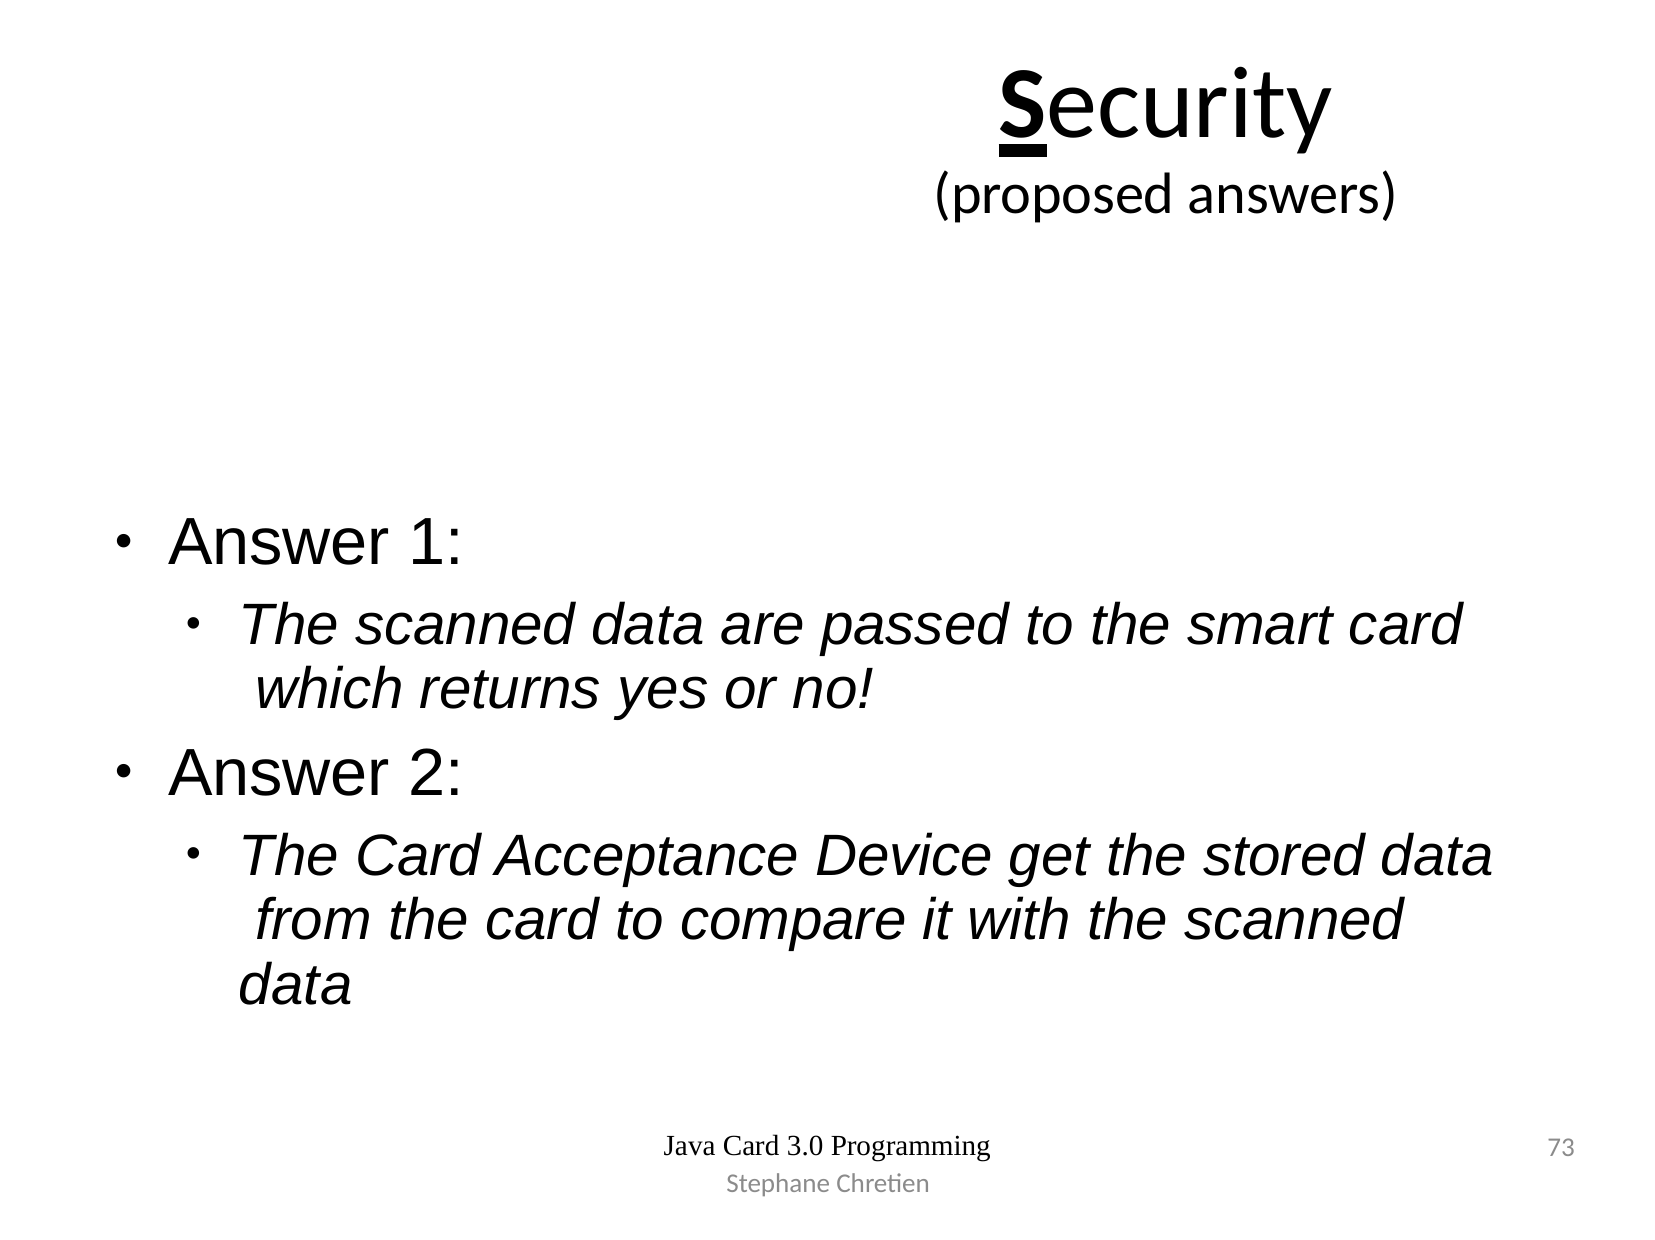

# Security
(proposed answers)
Answer 1:
●
The scanned data are passed to the smart card  which returns yes or no!
Answer 2:
●
●
The Card Acceptance Device get the stored data  from the card to compare it with the scanned  data
●
Java Card 3.0 Programming
73
Stephane Chretien